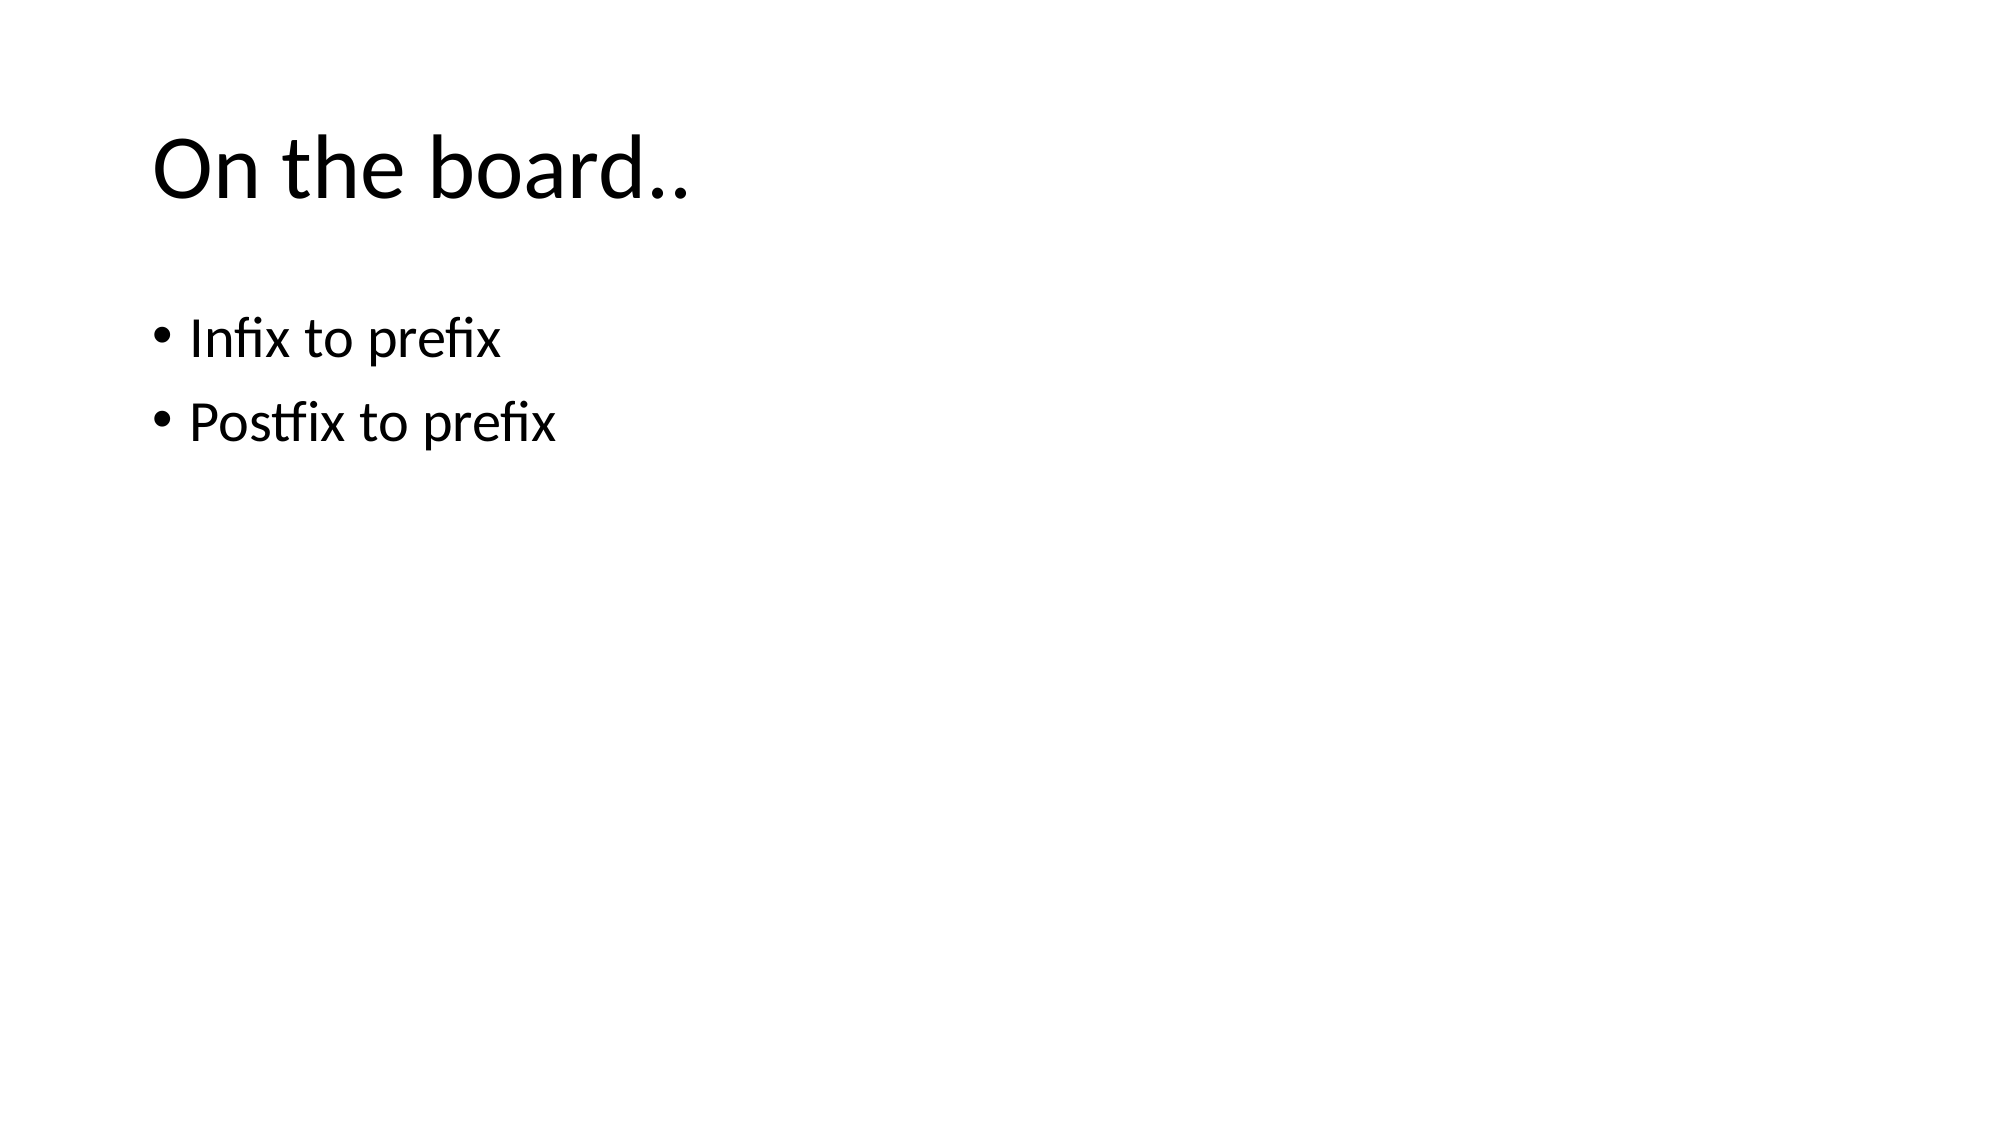

# On the board..
Infix to prefix
Postfix to prefix